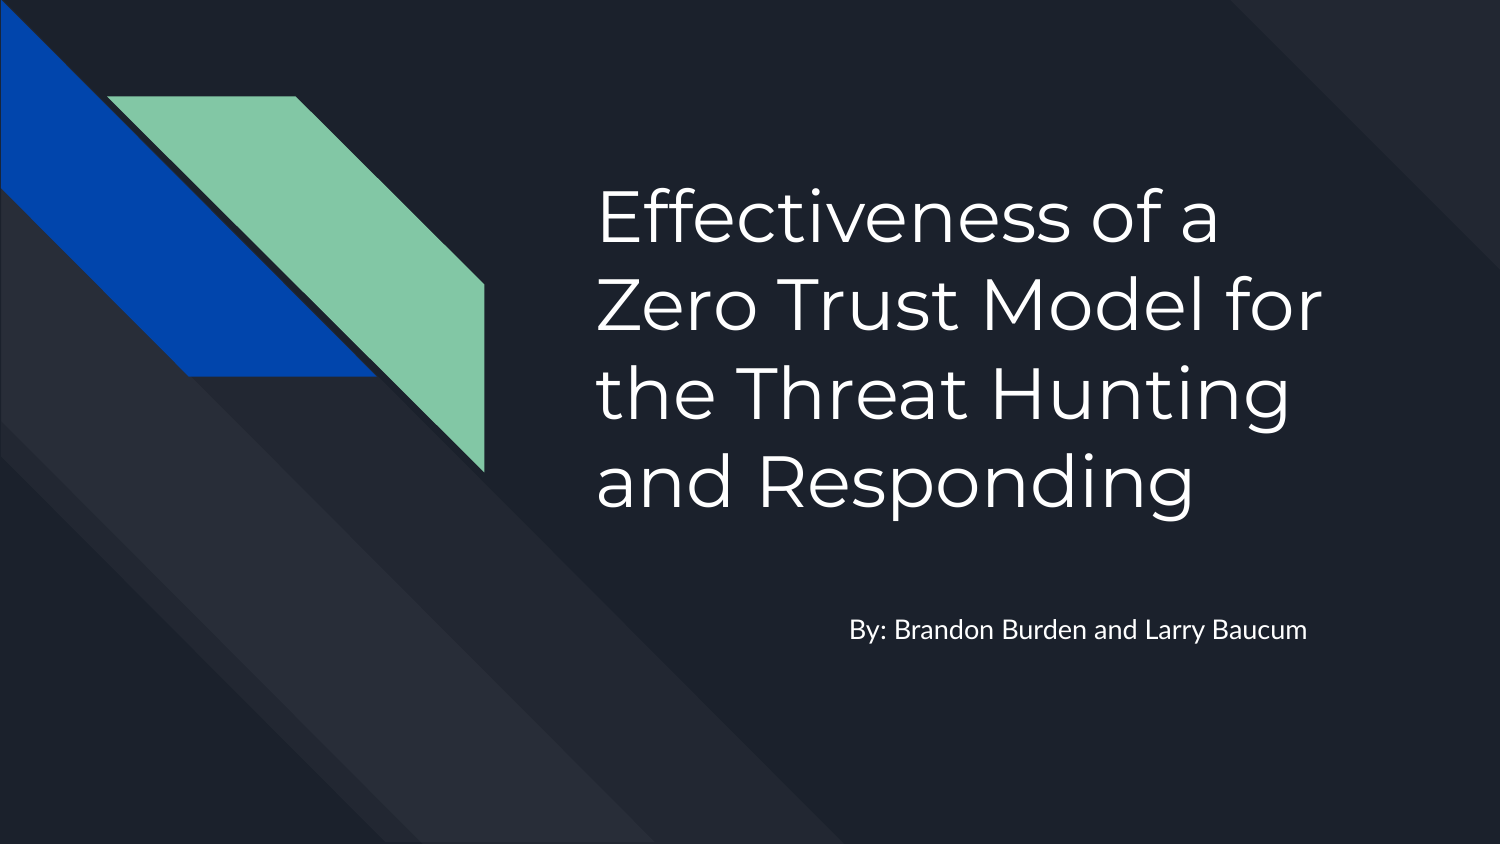

# Effectiveness of a Zero Trust Model for the Threat Hunting and Responding
By: Brandon Burden and Larry Baucum